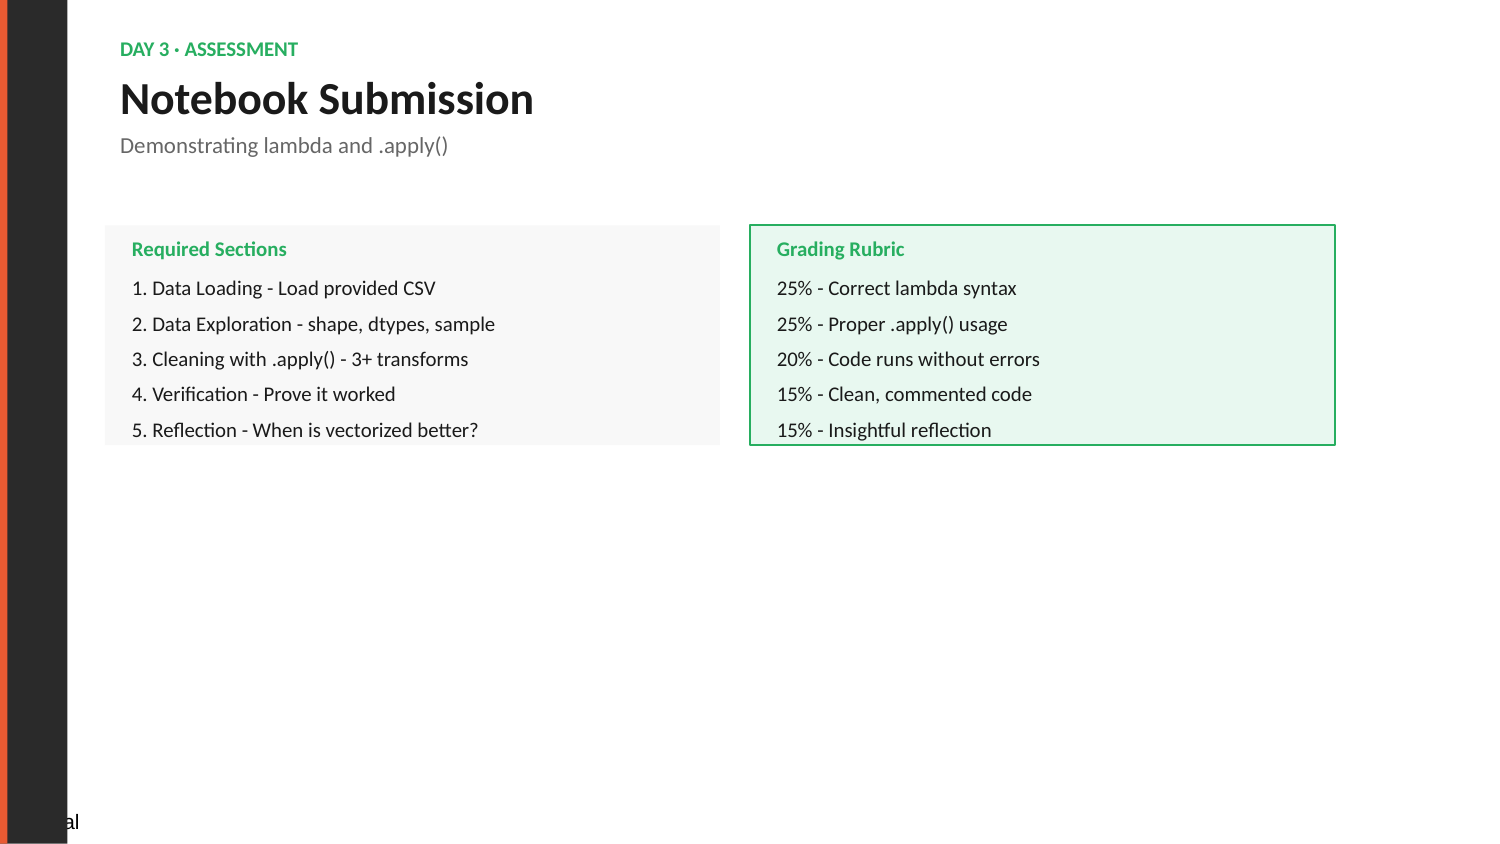

DAY 3 · ASSESSMENT
Notebook Submission
Demonstrating lambda and .apply()

Required Sections
Grading Rubric
1. Data Loading - Load provided CSV
2. Data Exploration - shape, dtypes, sample
3. Cleaning with .apply() - 3+ transforms
4. Verification - Prove it worked
5. Reflection - When is vectorized better?
25% - Correct lambda syntax
25% - Proper .apply() usage
20% - Code runs without errors
15% - Clean, commented code
15% - Insightful reflection